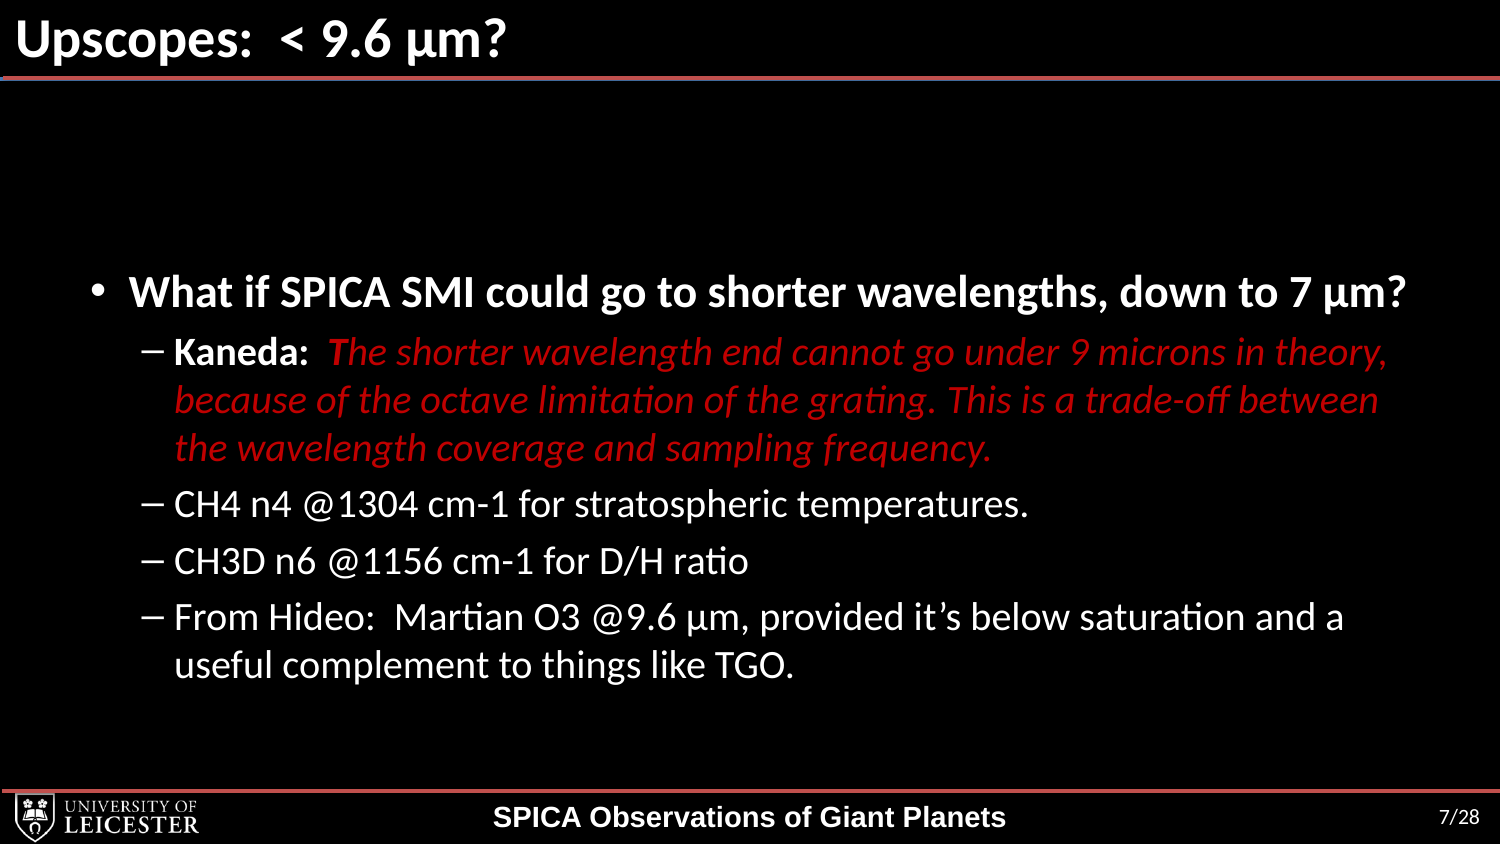

# Upscopes:  < 9.6 µm?

What if SPICA SMI could go to shorter wavelengths, down to 7 µm?
Kaneda:  The shorter wavelength end cannot go under 9 microns in theory, because of the octave limitation of the grating. This is a trade-off between the wavelength coverage and sampling frequency.
CH4 n4 @1304 cm-1 for stratospheric temperatures.
CH3D n6 @1156 cm-1 for D/H ratio
From Hideo:  Martian O3 @9.6 µm, provided it’s below saturation and a useful complement to things like TGO.